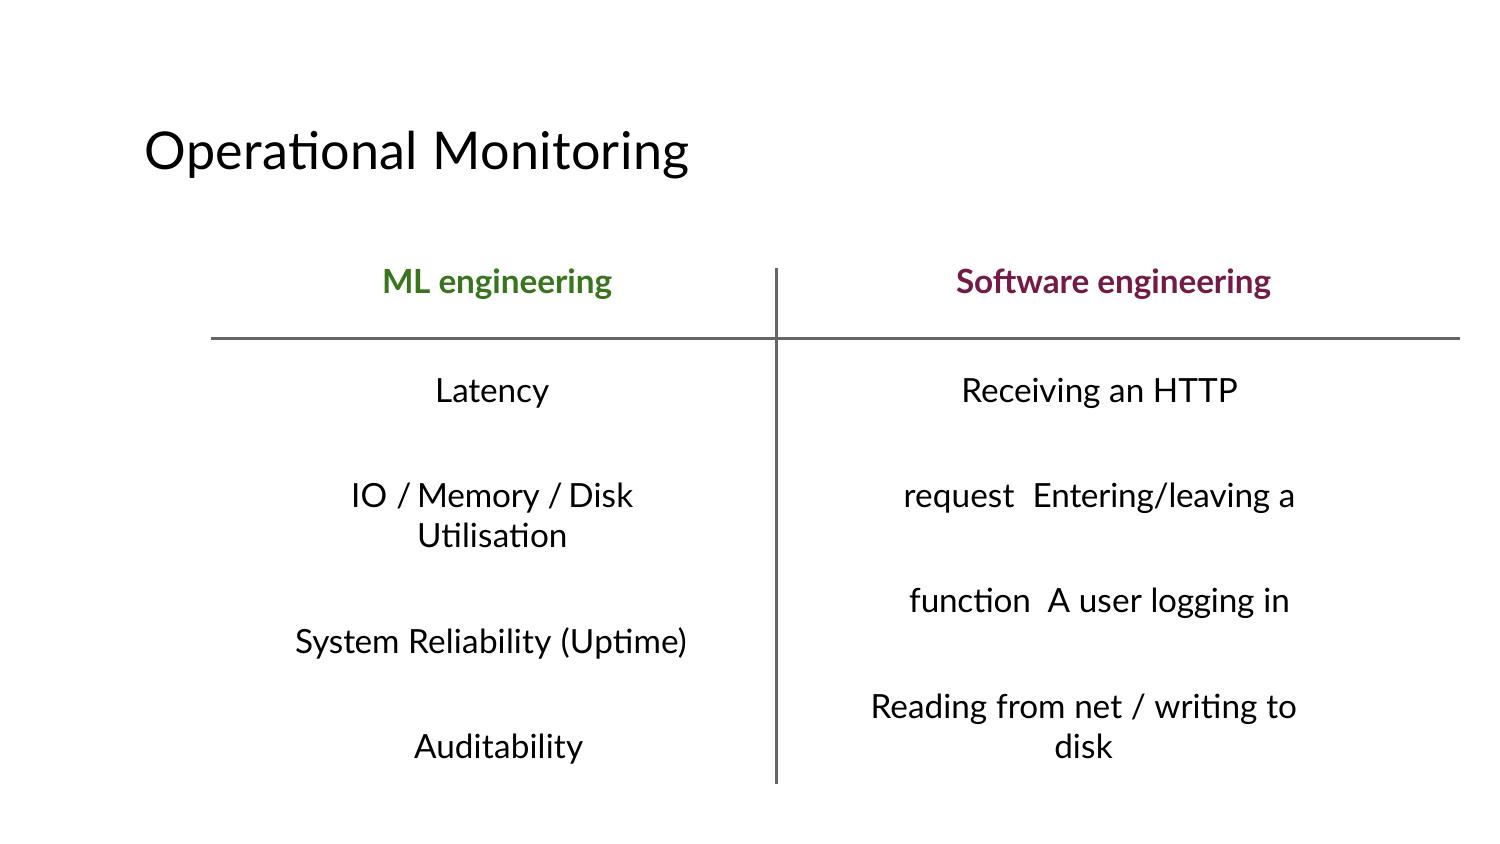

Operational Monitoring
ML engineering

Latency

IO / Memory / Disk Utilisation
System Reliability (Uptime)  Auditability
Software engineering
Receiving an HTTP request  Entering/leaving a function  A user logging in

Reading from net / writing to disk